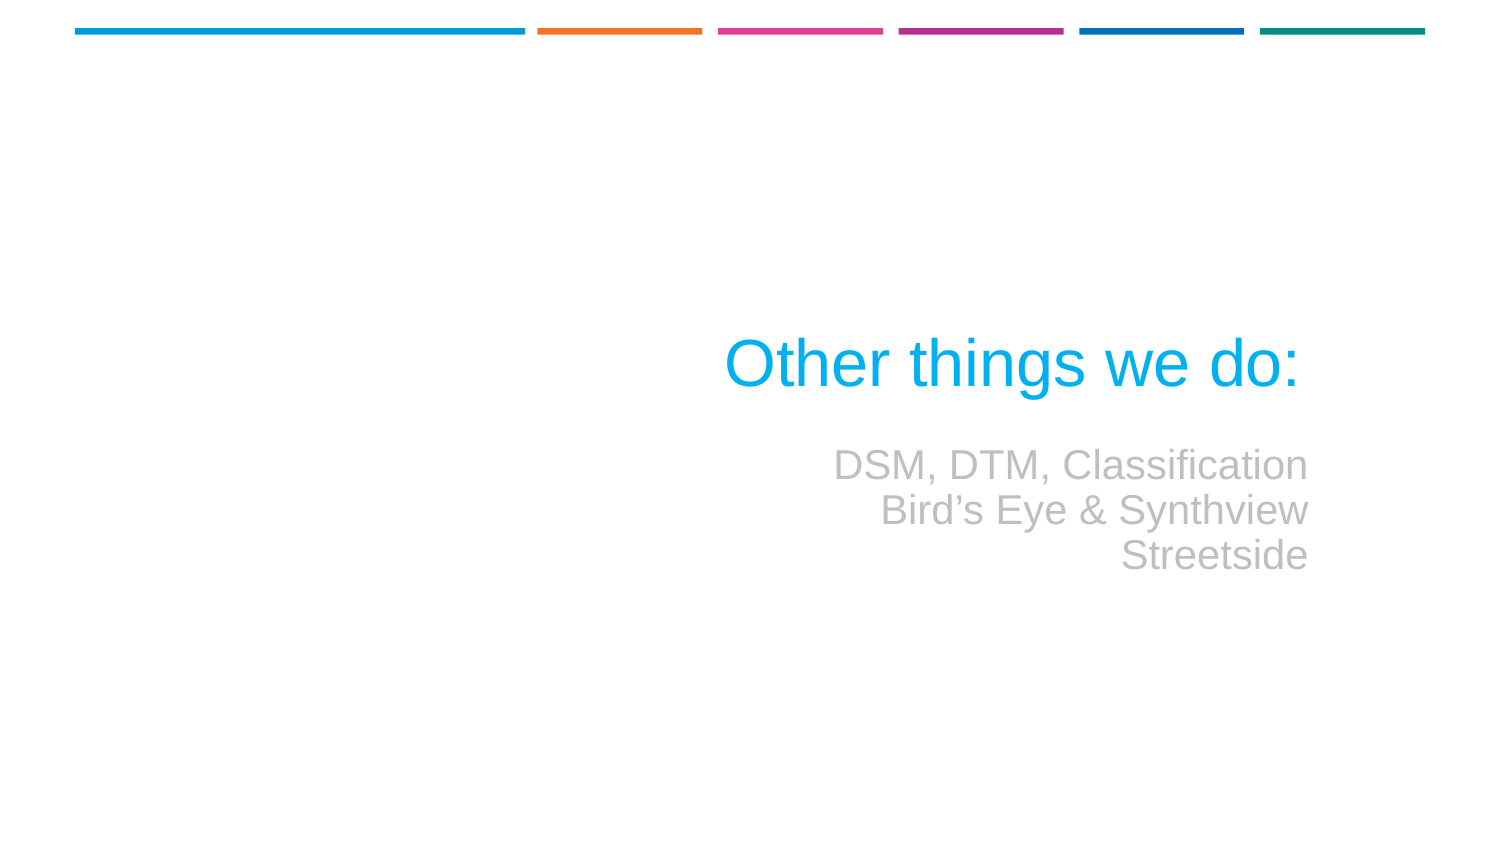

# Other things we do:
DSM, DTM, Classification
Bird’s Eye & Synthview
Streetside